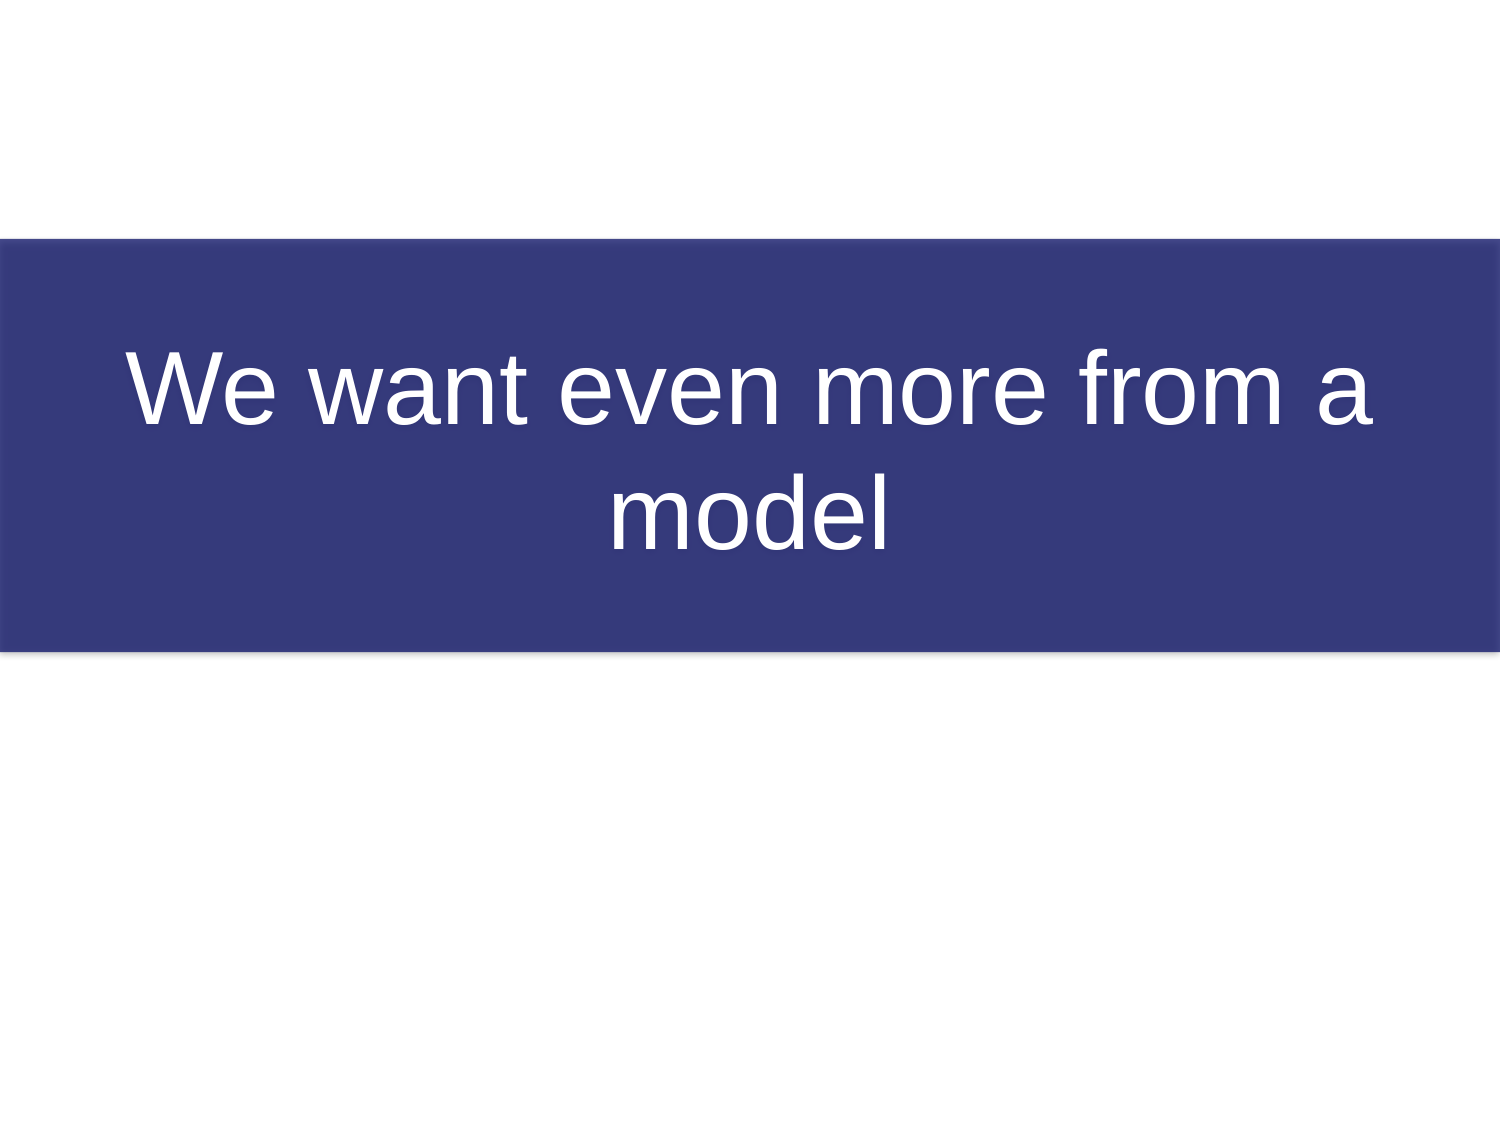

We want even more from a model